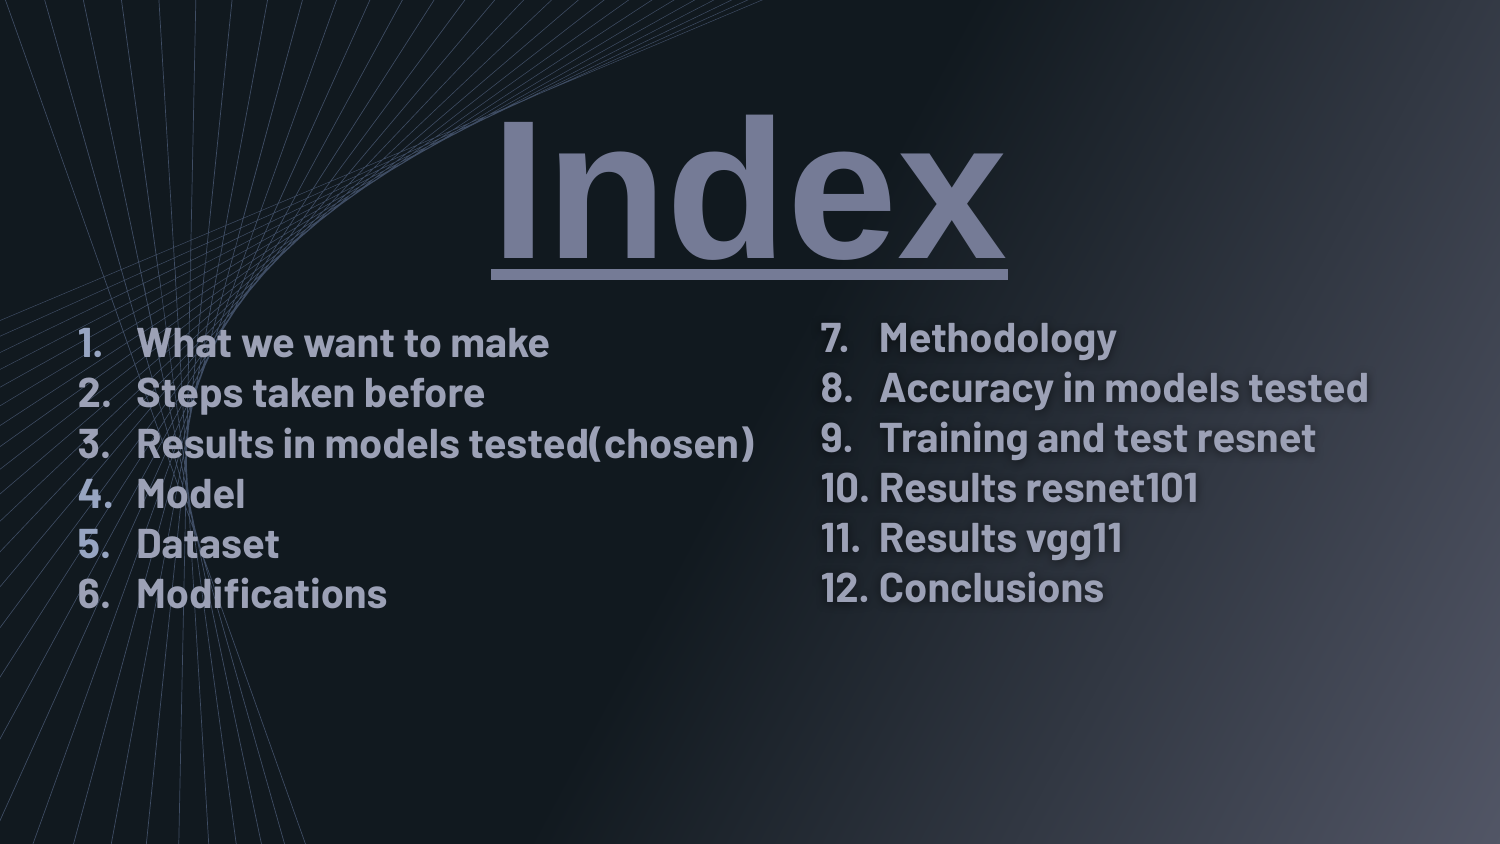

Index
Methodology
Accuracy in models tested
Training and test resnet
Results resnet101
Results vgg11
Conclusions
What we want to make
Steps taken before
Results in models tested(chosen)
Model
Dataset
Modifications